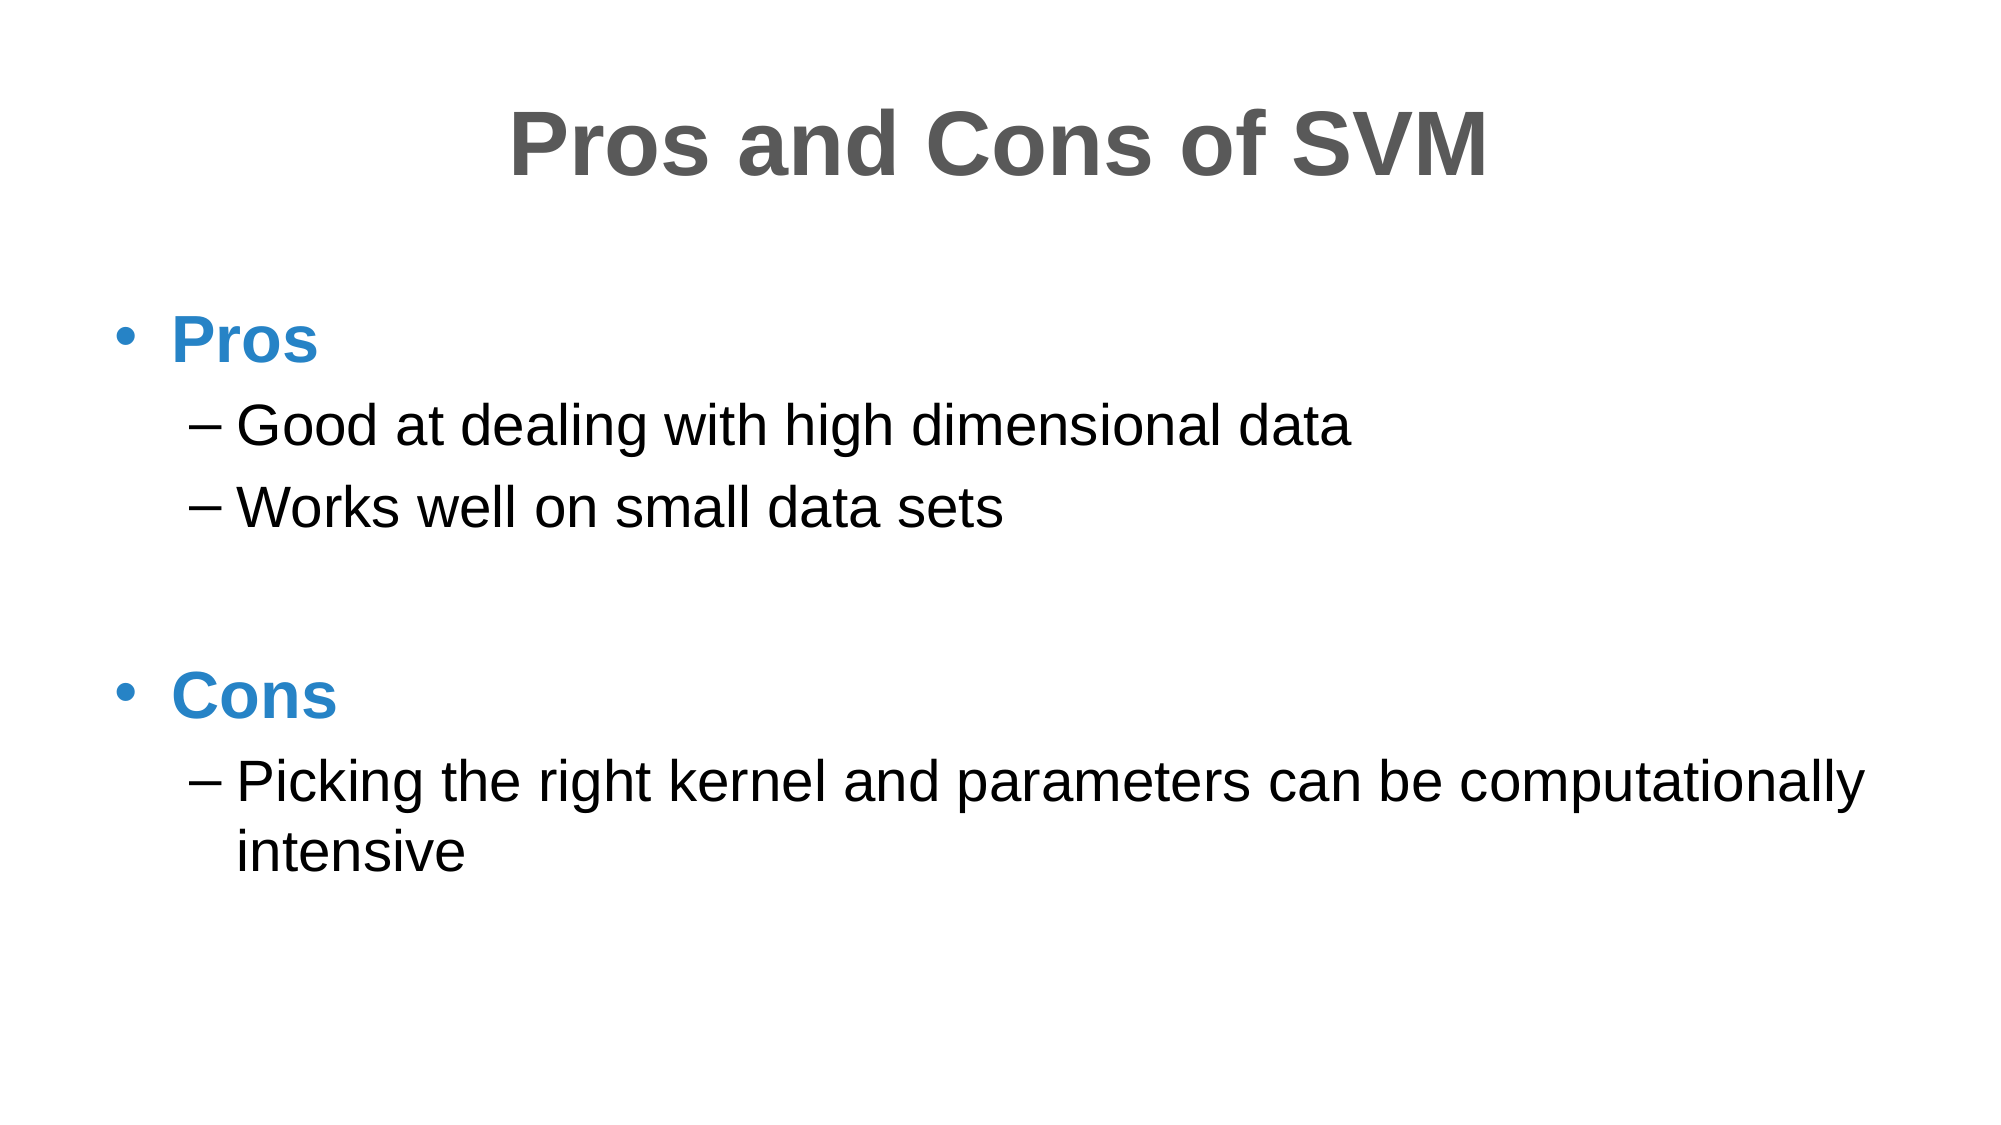

# Pros and Cons of SVM
Pros
Good at dealing with high dimensional data
Works well on small data sets

Cons
Picking the right kernel and parameters can be computationally intensive